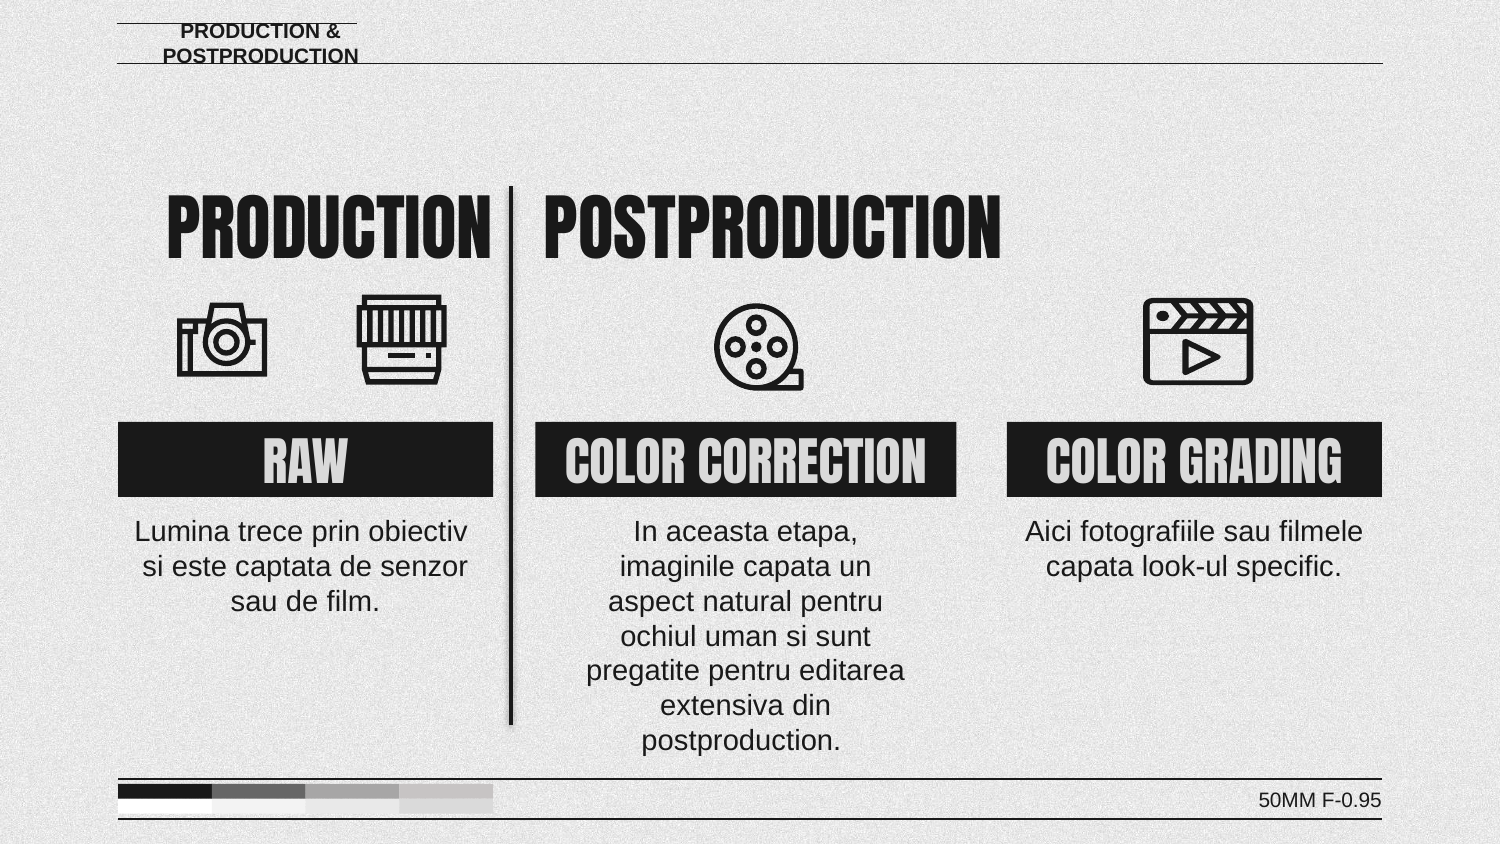

PRODUCTION & POSTPRODUCTION

  PRODUCTION   POSTPRODUCTION

COLOR CORRECTION
COLOR GRADING
# RAW
Aici fotografiile sau filmele capata look-ul specific.
Lumina trece prin obiectiv  si este captata de senzor sau de film.

In aceasta etapa, imaginile capata un aspect natural pentru ochiul uman si sunt pregatite pentru editarea extensiva din postproduction.
50MM F-0.95